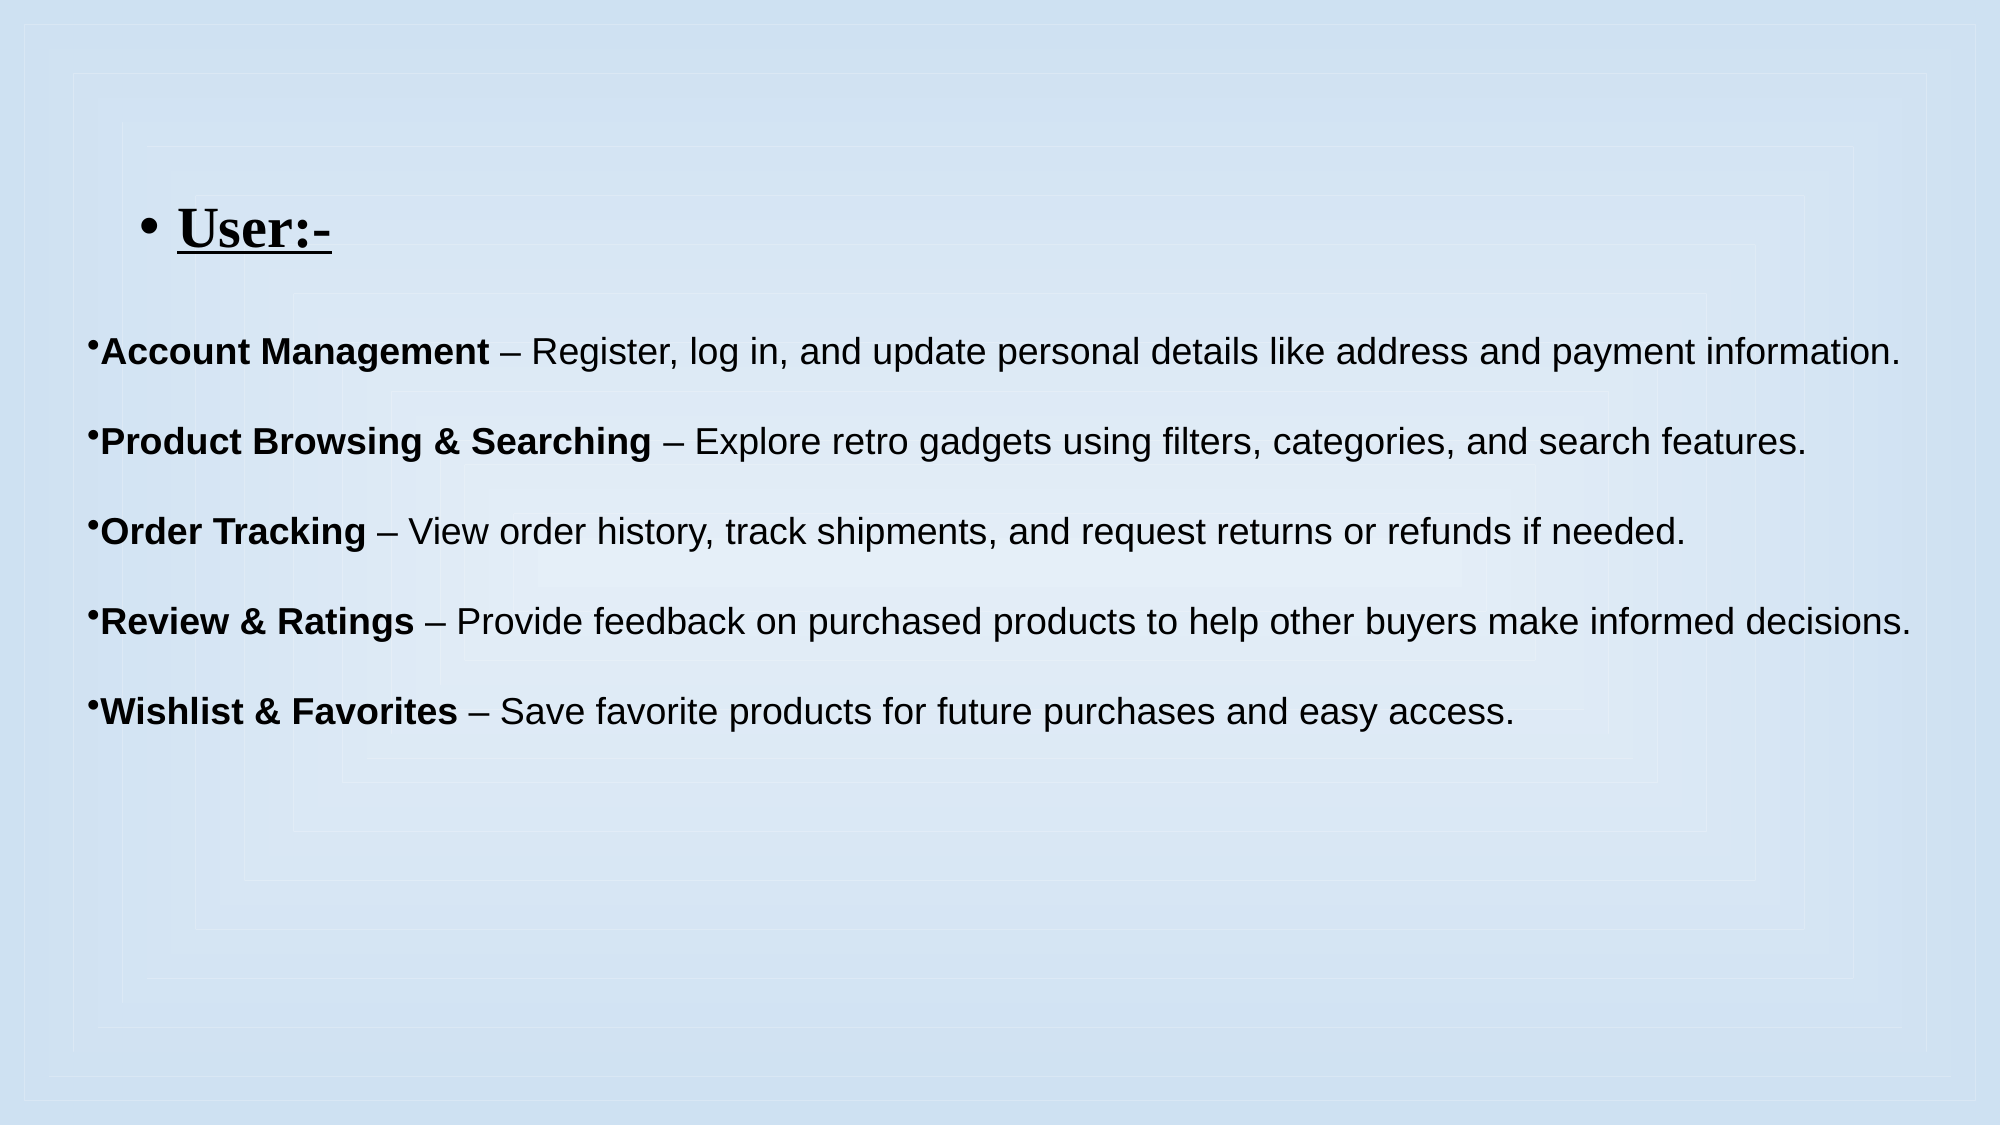

User:-

Account Management – Register, log in, and update personal details like address and payment information.

Product Browsing & Searching – Explore retro gadgets using filters, categories, and search features.

Order Tracking – View order history, track shipments, and request returns or refunds if needed.

Review & Ratings – Provide feedback on purchased products to help other buyers make informed decisions.

Wishlist & Favorites – Save favorite products for future purchases and easy access.